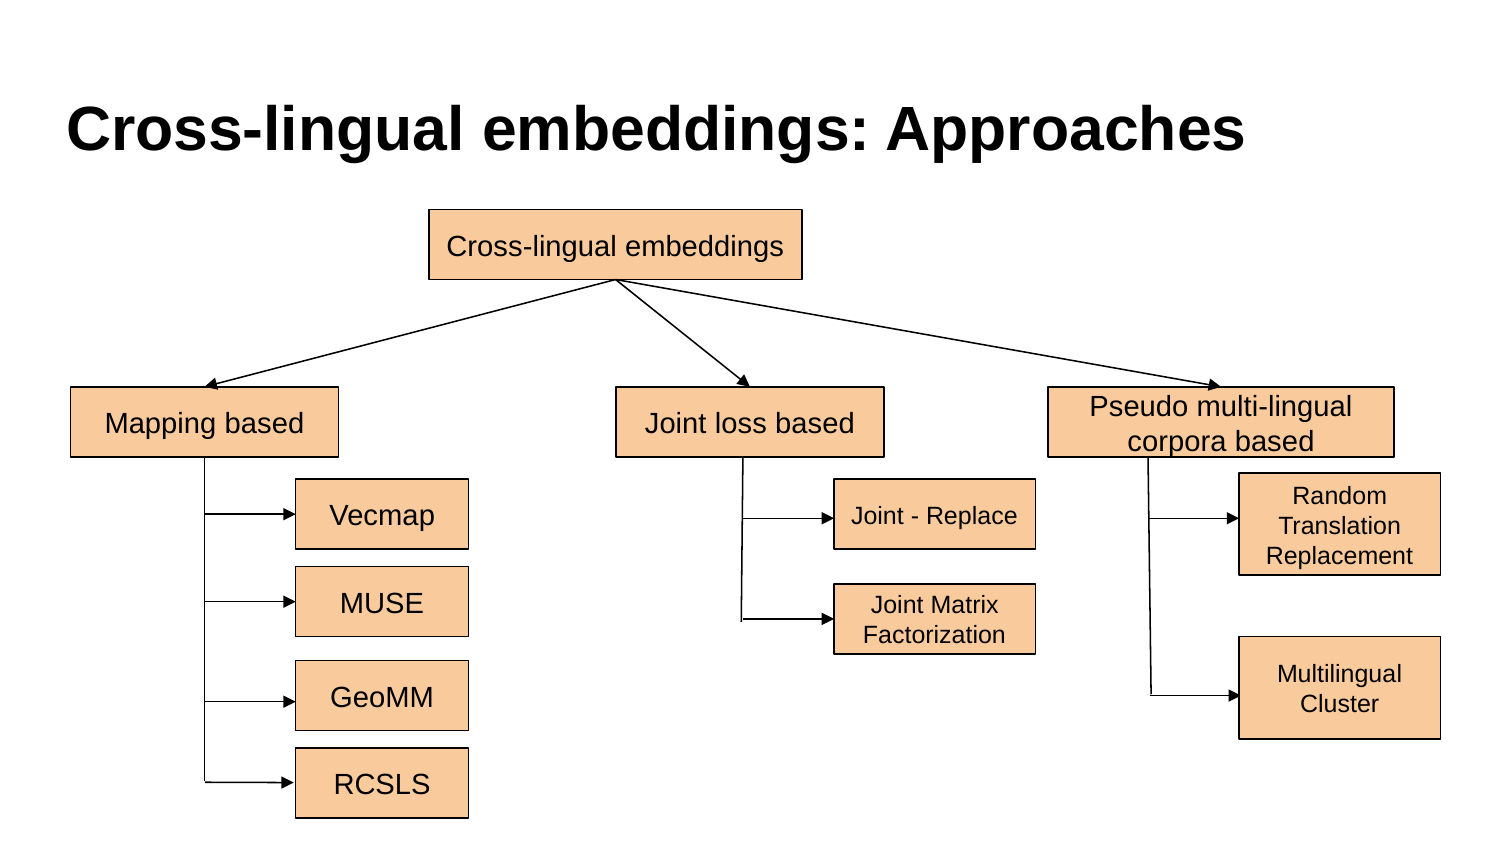

# Cross-lingual embeddings: Approaches
Cross-lingual embeddings
Mapping based
Joint loss based
Pseudo multi-lingual corpora based
Random Translation Replacement
Vecmap
Joint - Replace
MUSE
Joint Matrix Factorization
Multilingual Cluster
GeoMM
RCSLS